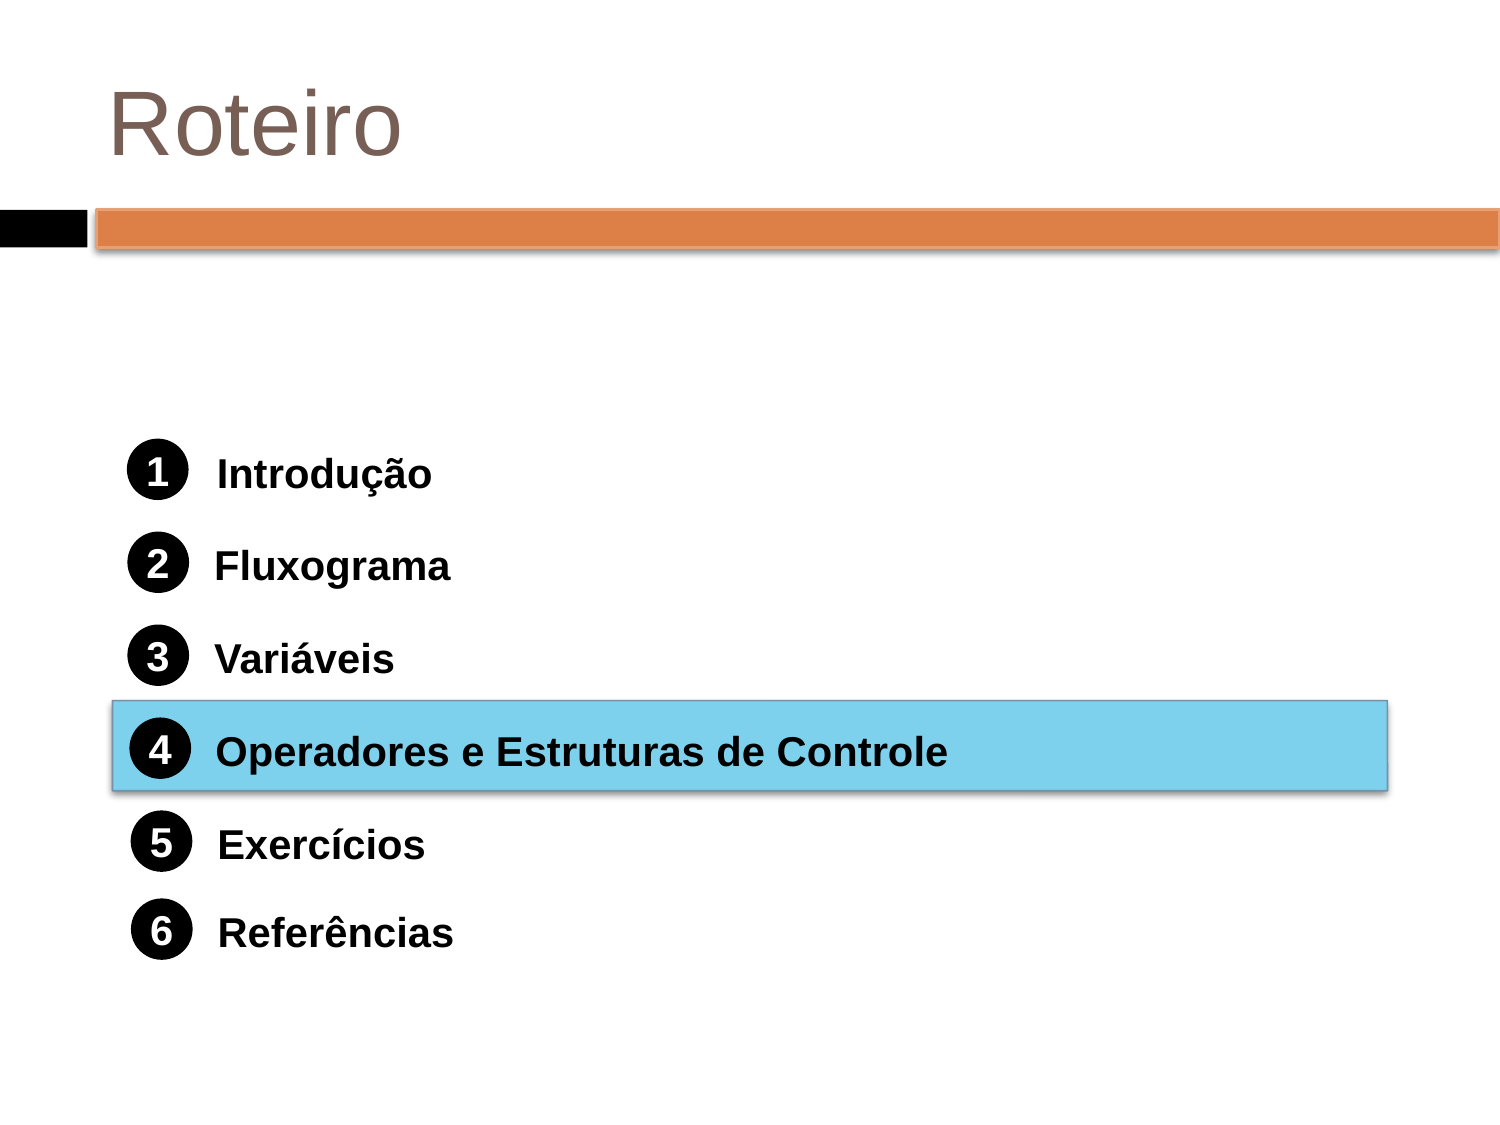

# Roteiro
1

Introdução
Fluxograma
2

3

Variáveis

4

Operadores e Estruturas de Controle
5

Exercícios
6

Referências
35